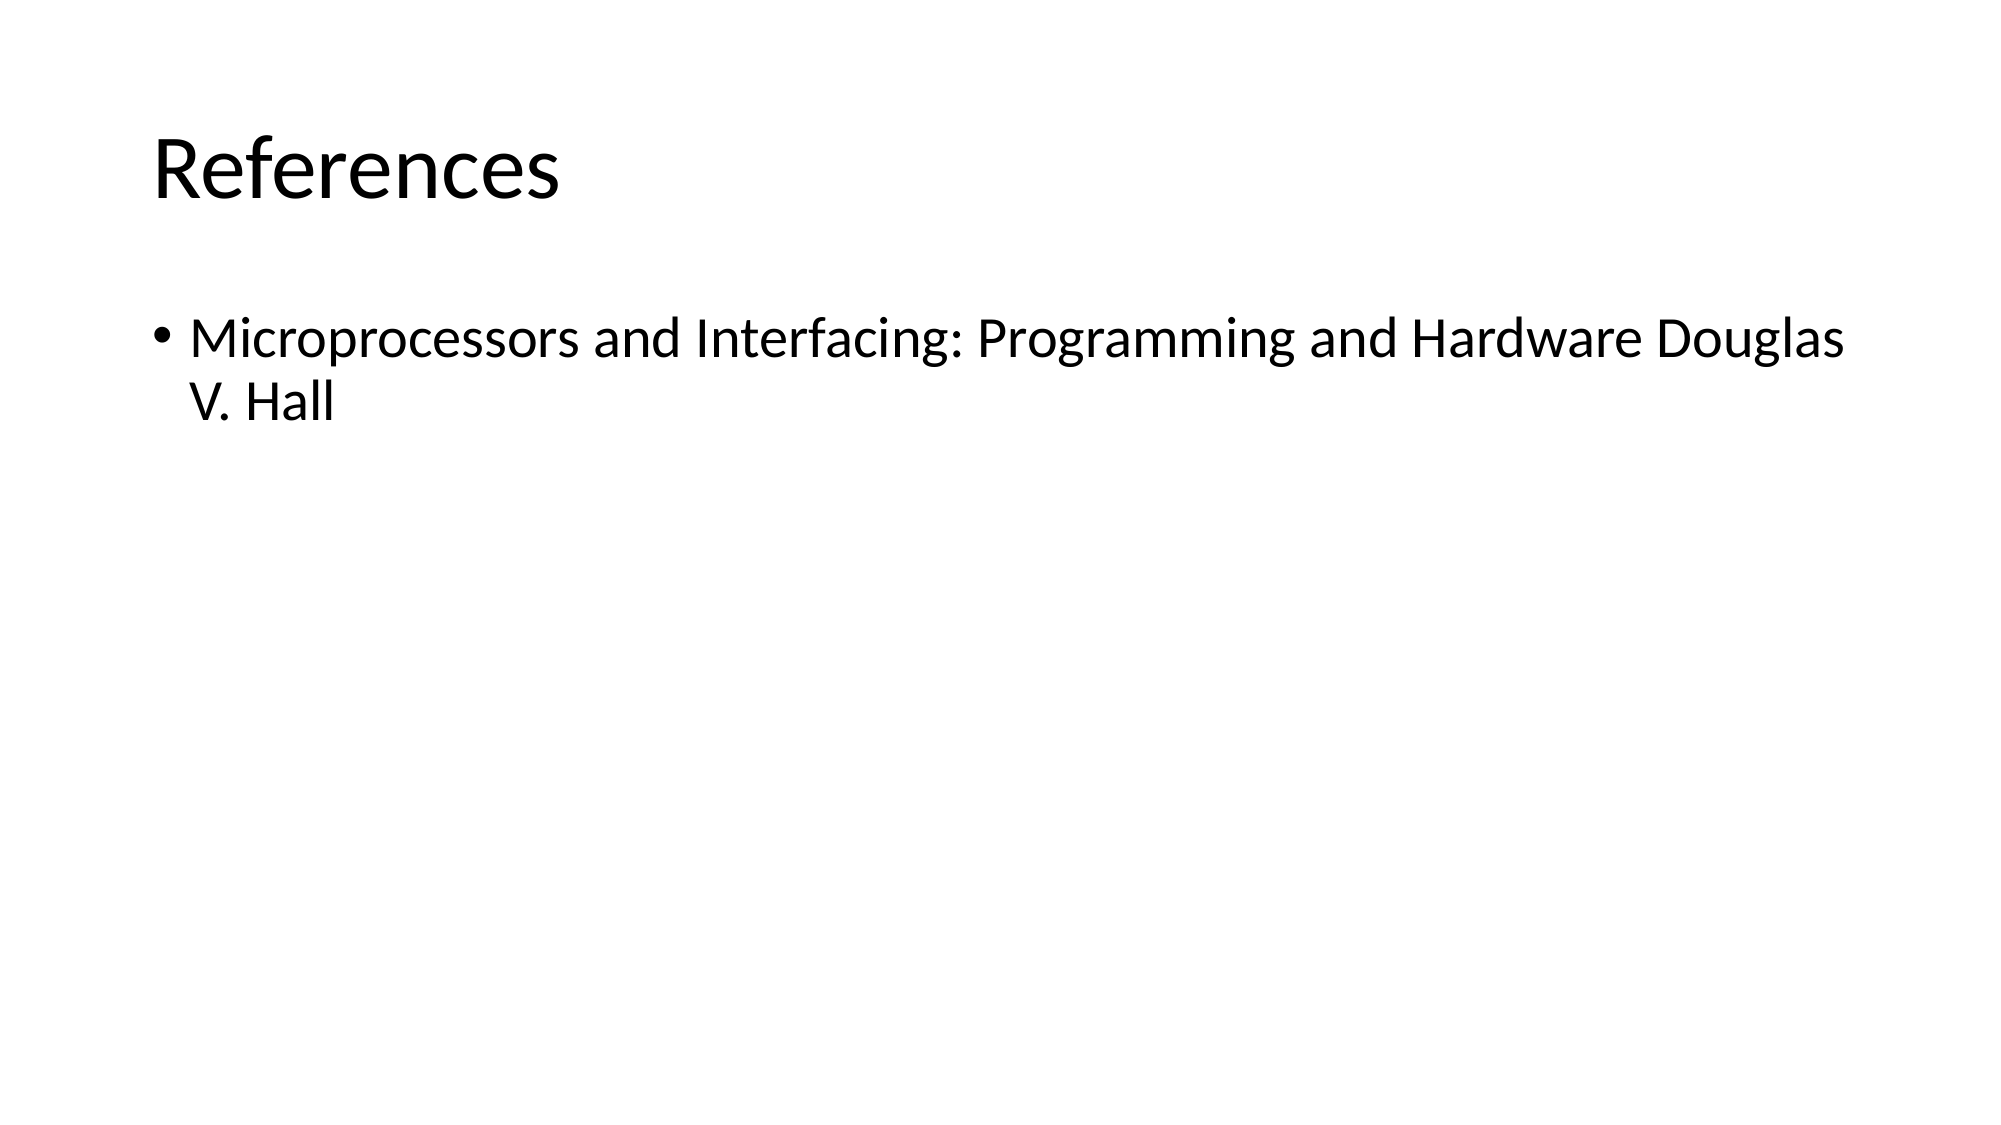

# References
Microprocessors and Interfacing: Programming and Hardware Douglas V. Hall